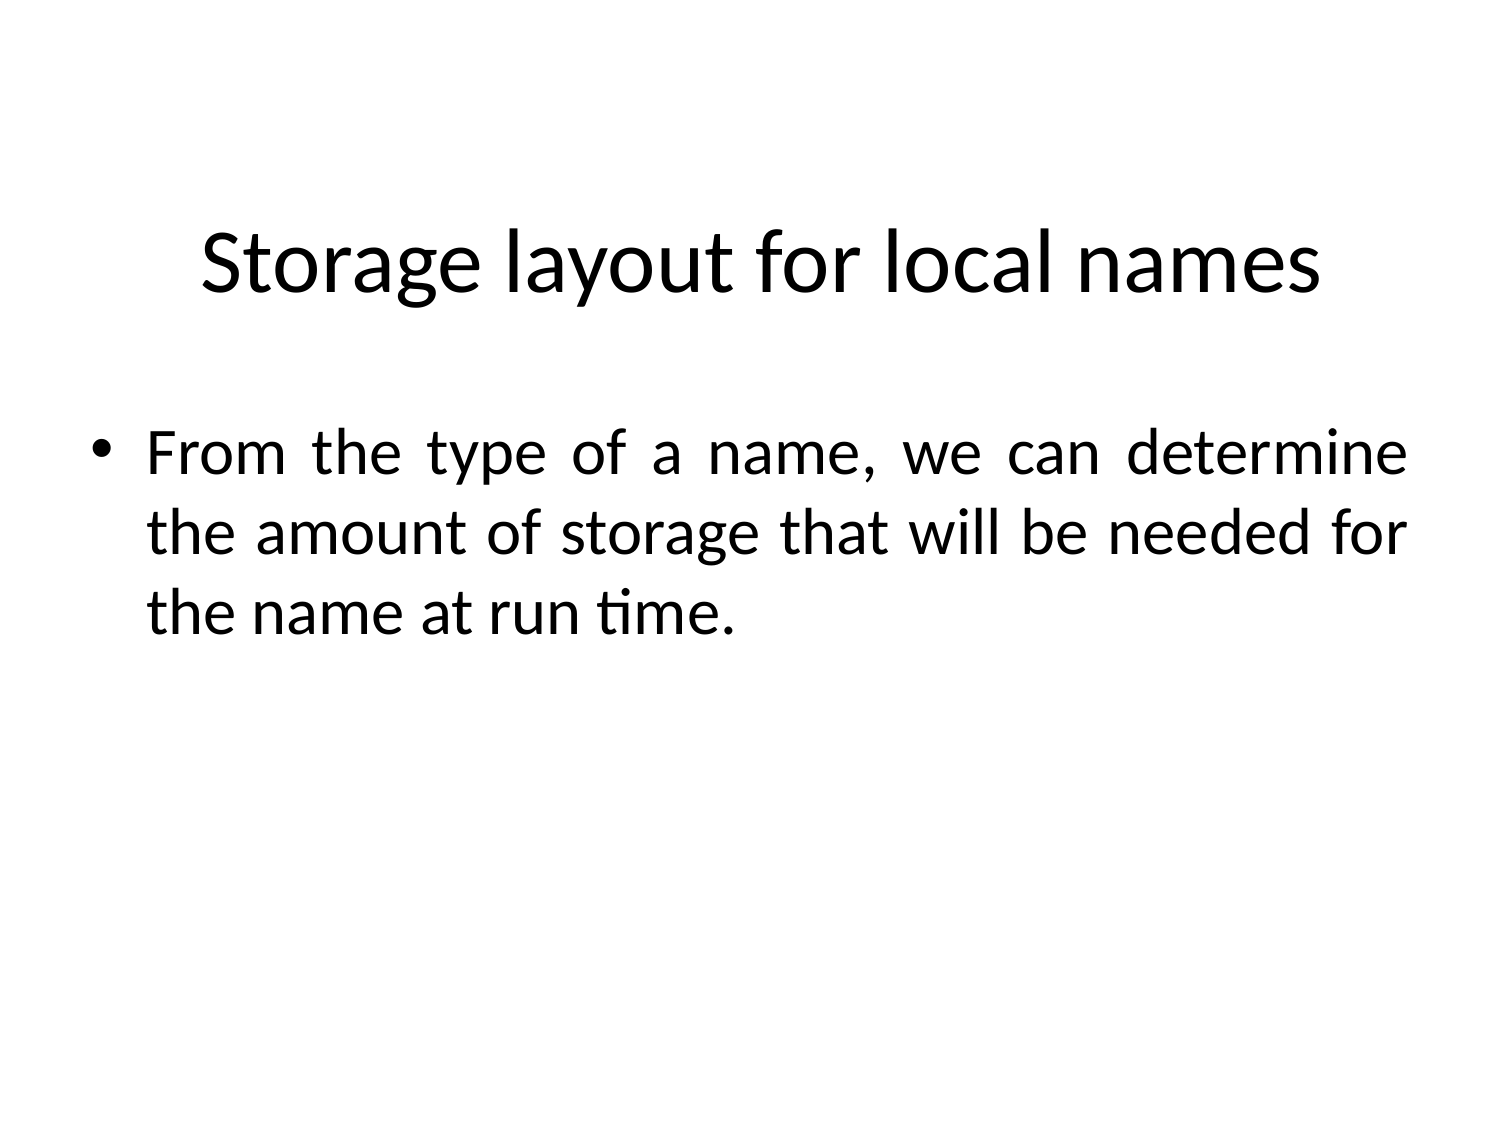

# Storage layout for local names
From the type of a name, we can determine the amount of storage that will be needed for the name at run time.